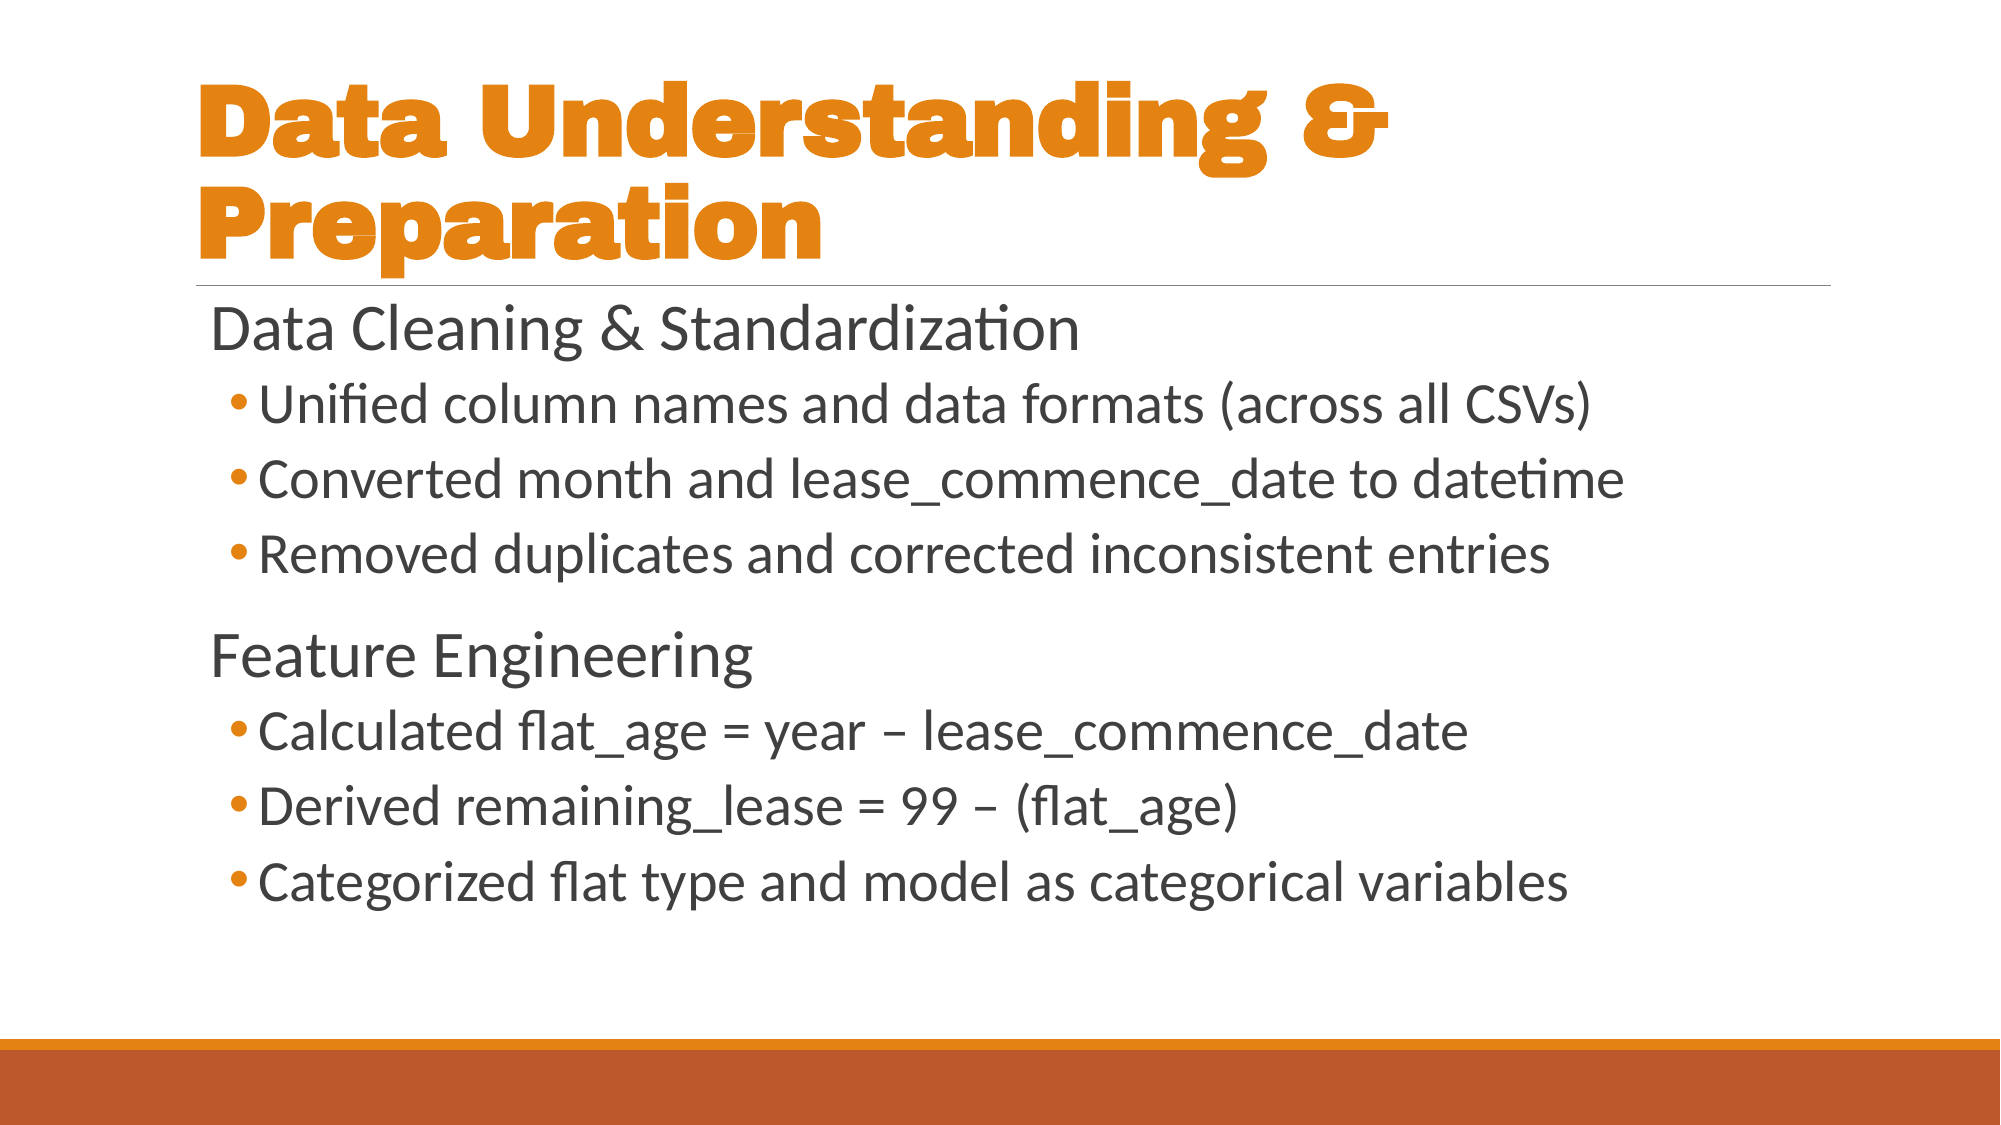

# Data Understanding & Preparation
Data Cleaning & Standardization
Unified column names and data formats (across all CSVs)
Converted month and lease_commence_date to datetime
Removed duplicates and corrected inconsistent entries
Feature Engineering
Calculated flat_age = year – lease_commence_date
Derived remaining_lease = 99 – (flat_age)
Categorized flat type and model as categorical variables